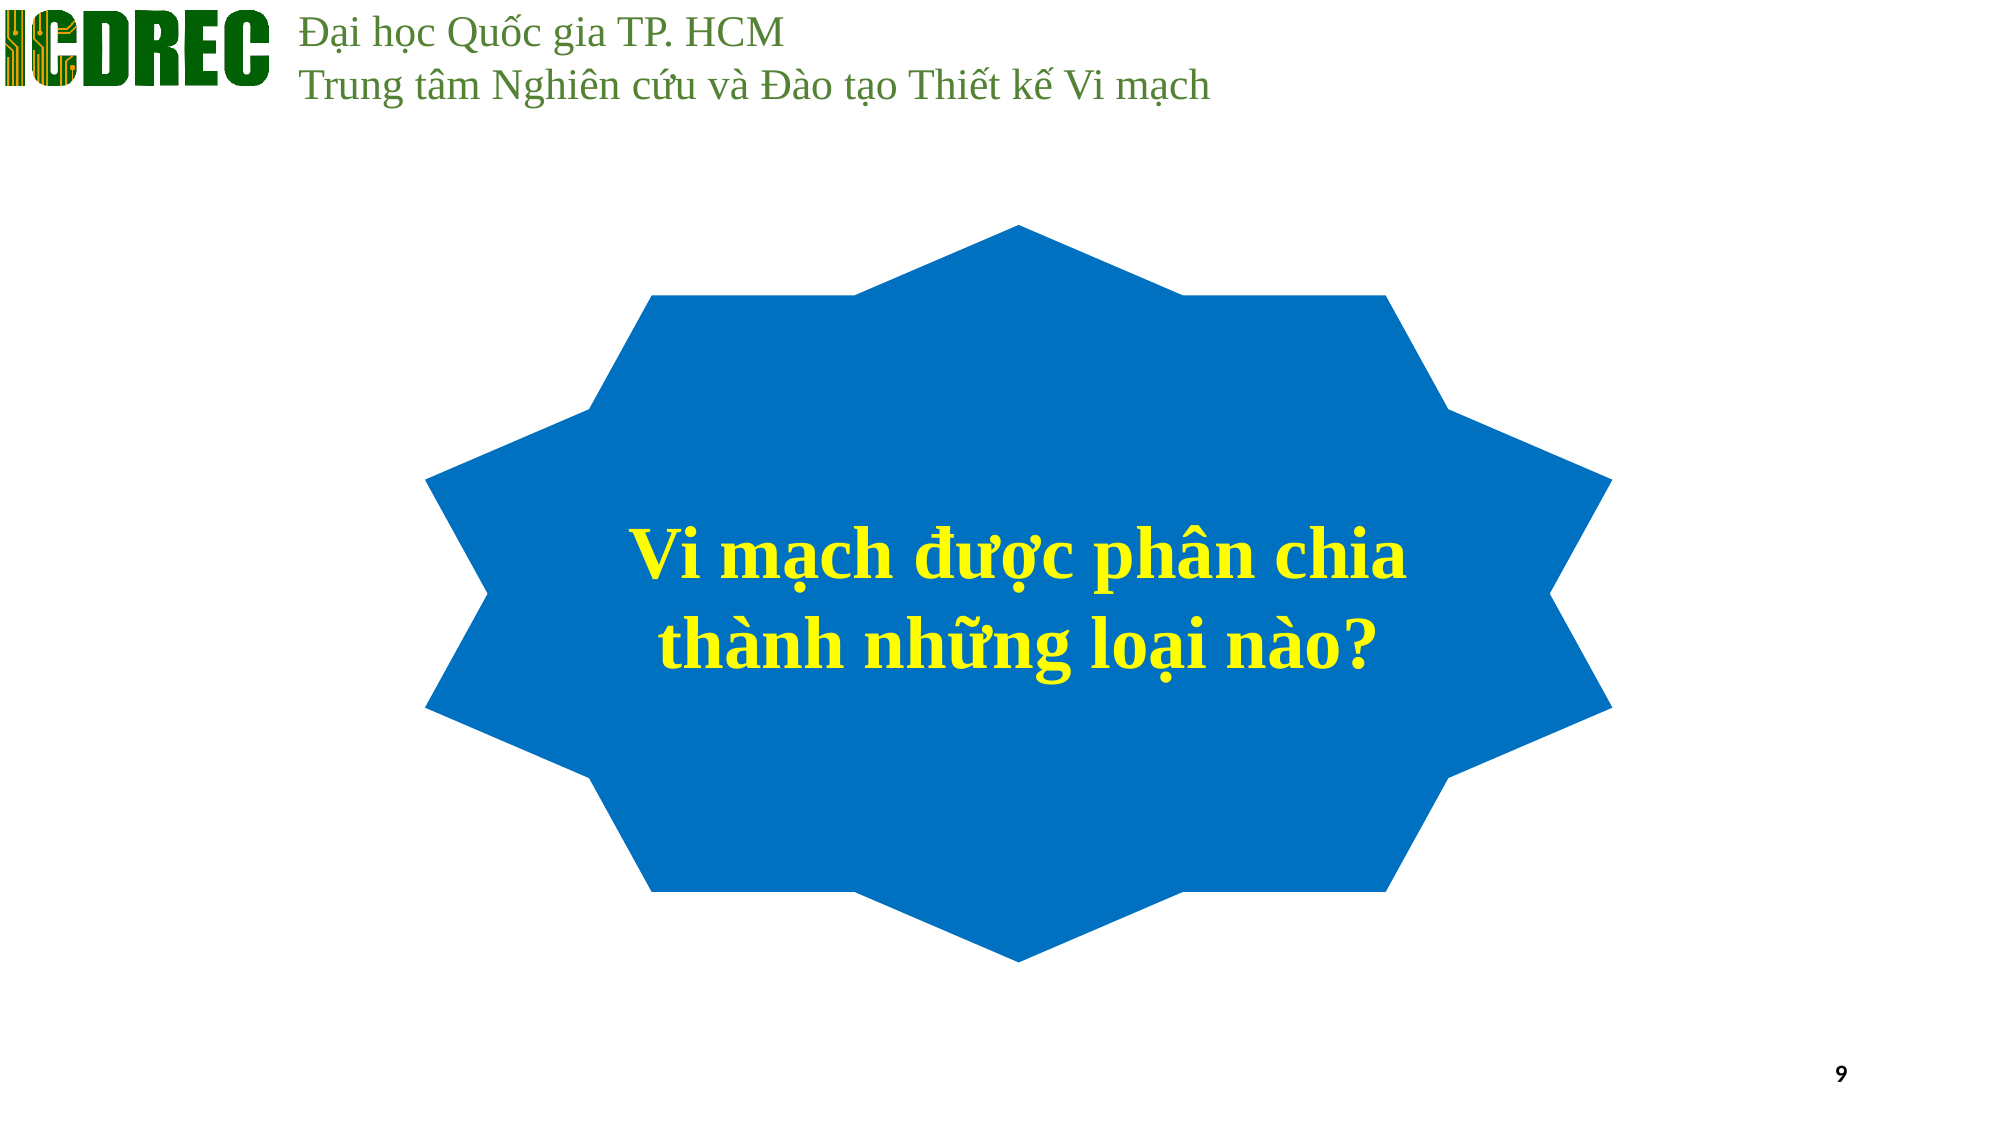

Vi mạch được phân chia thành những loại nào?
9